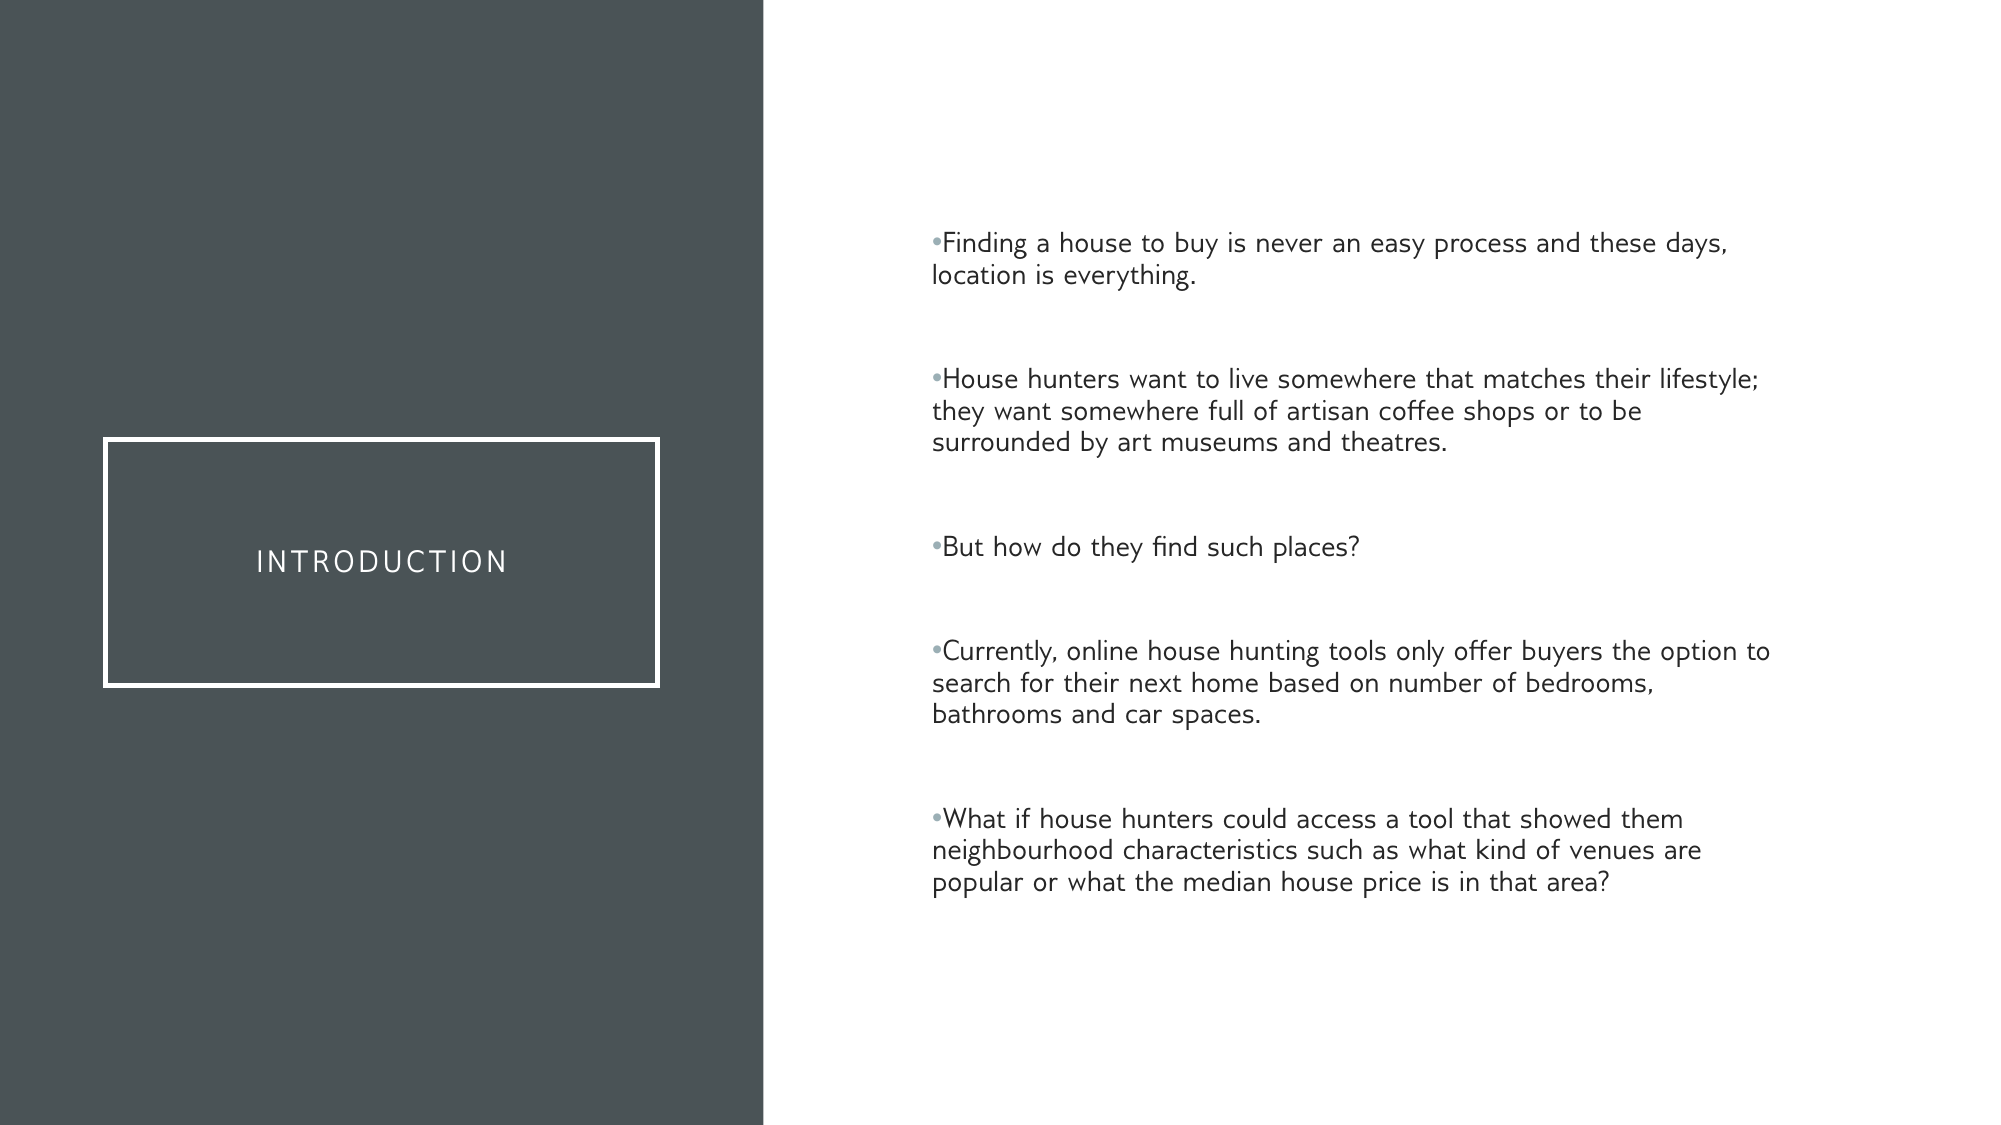

Finding a house to buy is never an easy process and these days, location is everything.

House hunters want to live somewhere that matches their lifestyle; they want somewhere full of artisan coffee shops or to be surrounded by art museums and theatres.

But how do they find such places?

Currently, online house hunting tools only offer buyers the option to search for their next home based on number of bedrooms, bathrooms and car spaces.

What if house hunters could access a tool that showed them neighbourhood characteristics such as what kind of venues are popular or what the median house price is in that area?
# INTRODUCTION